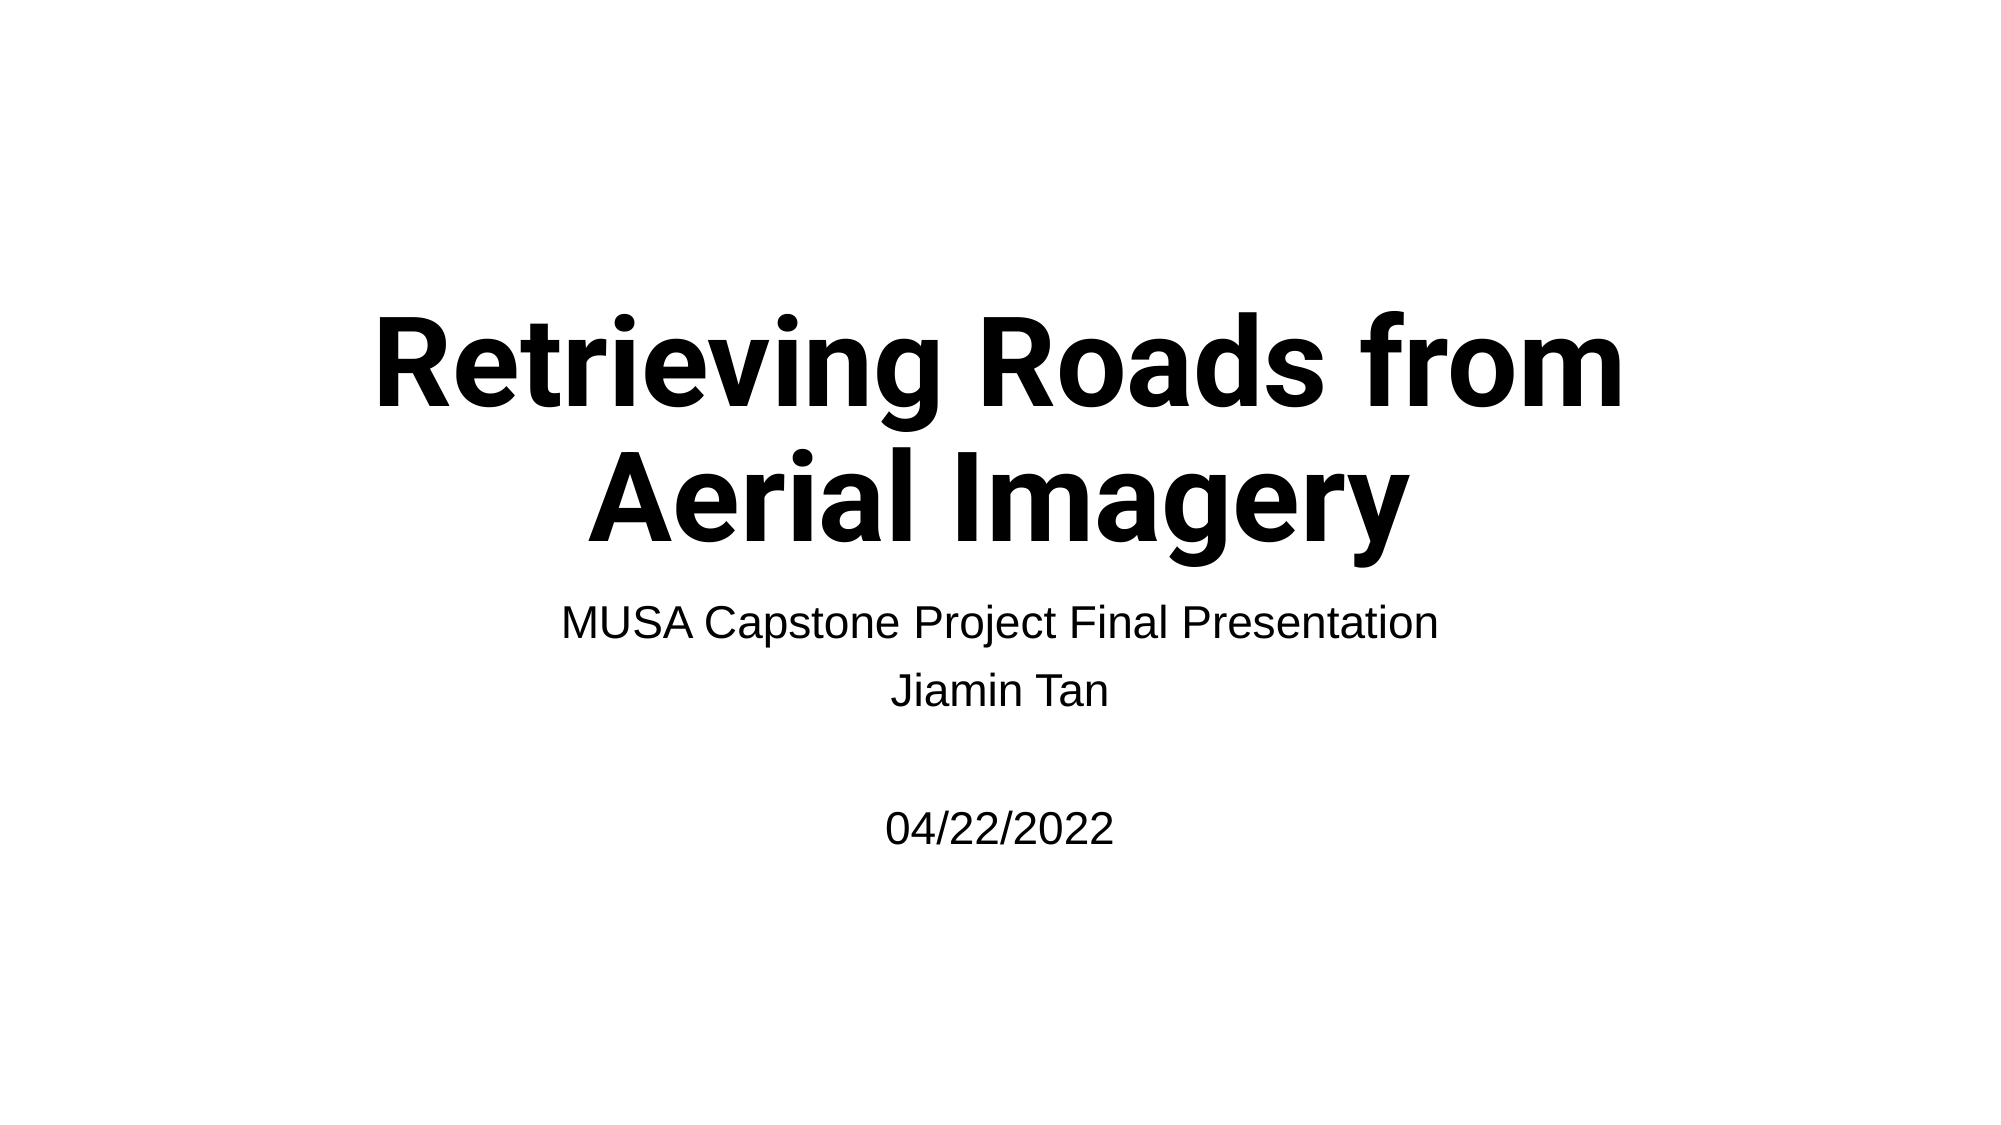

# Retrieving Roads from Aerial Imagery
MUSA Capstone Project Final Presentation
Jiamin Tan

04/22/2022